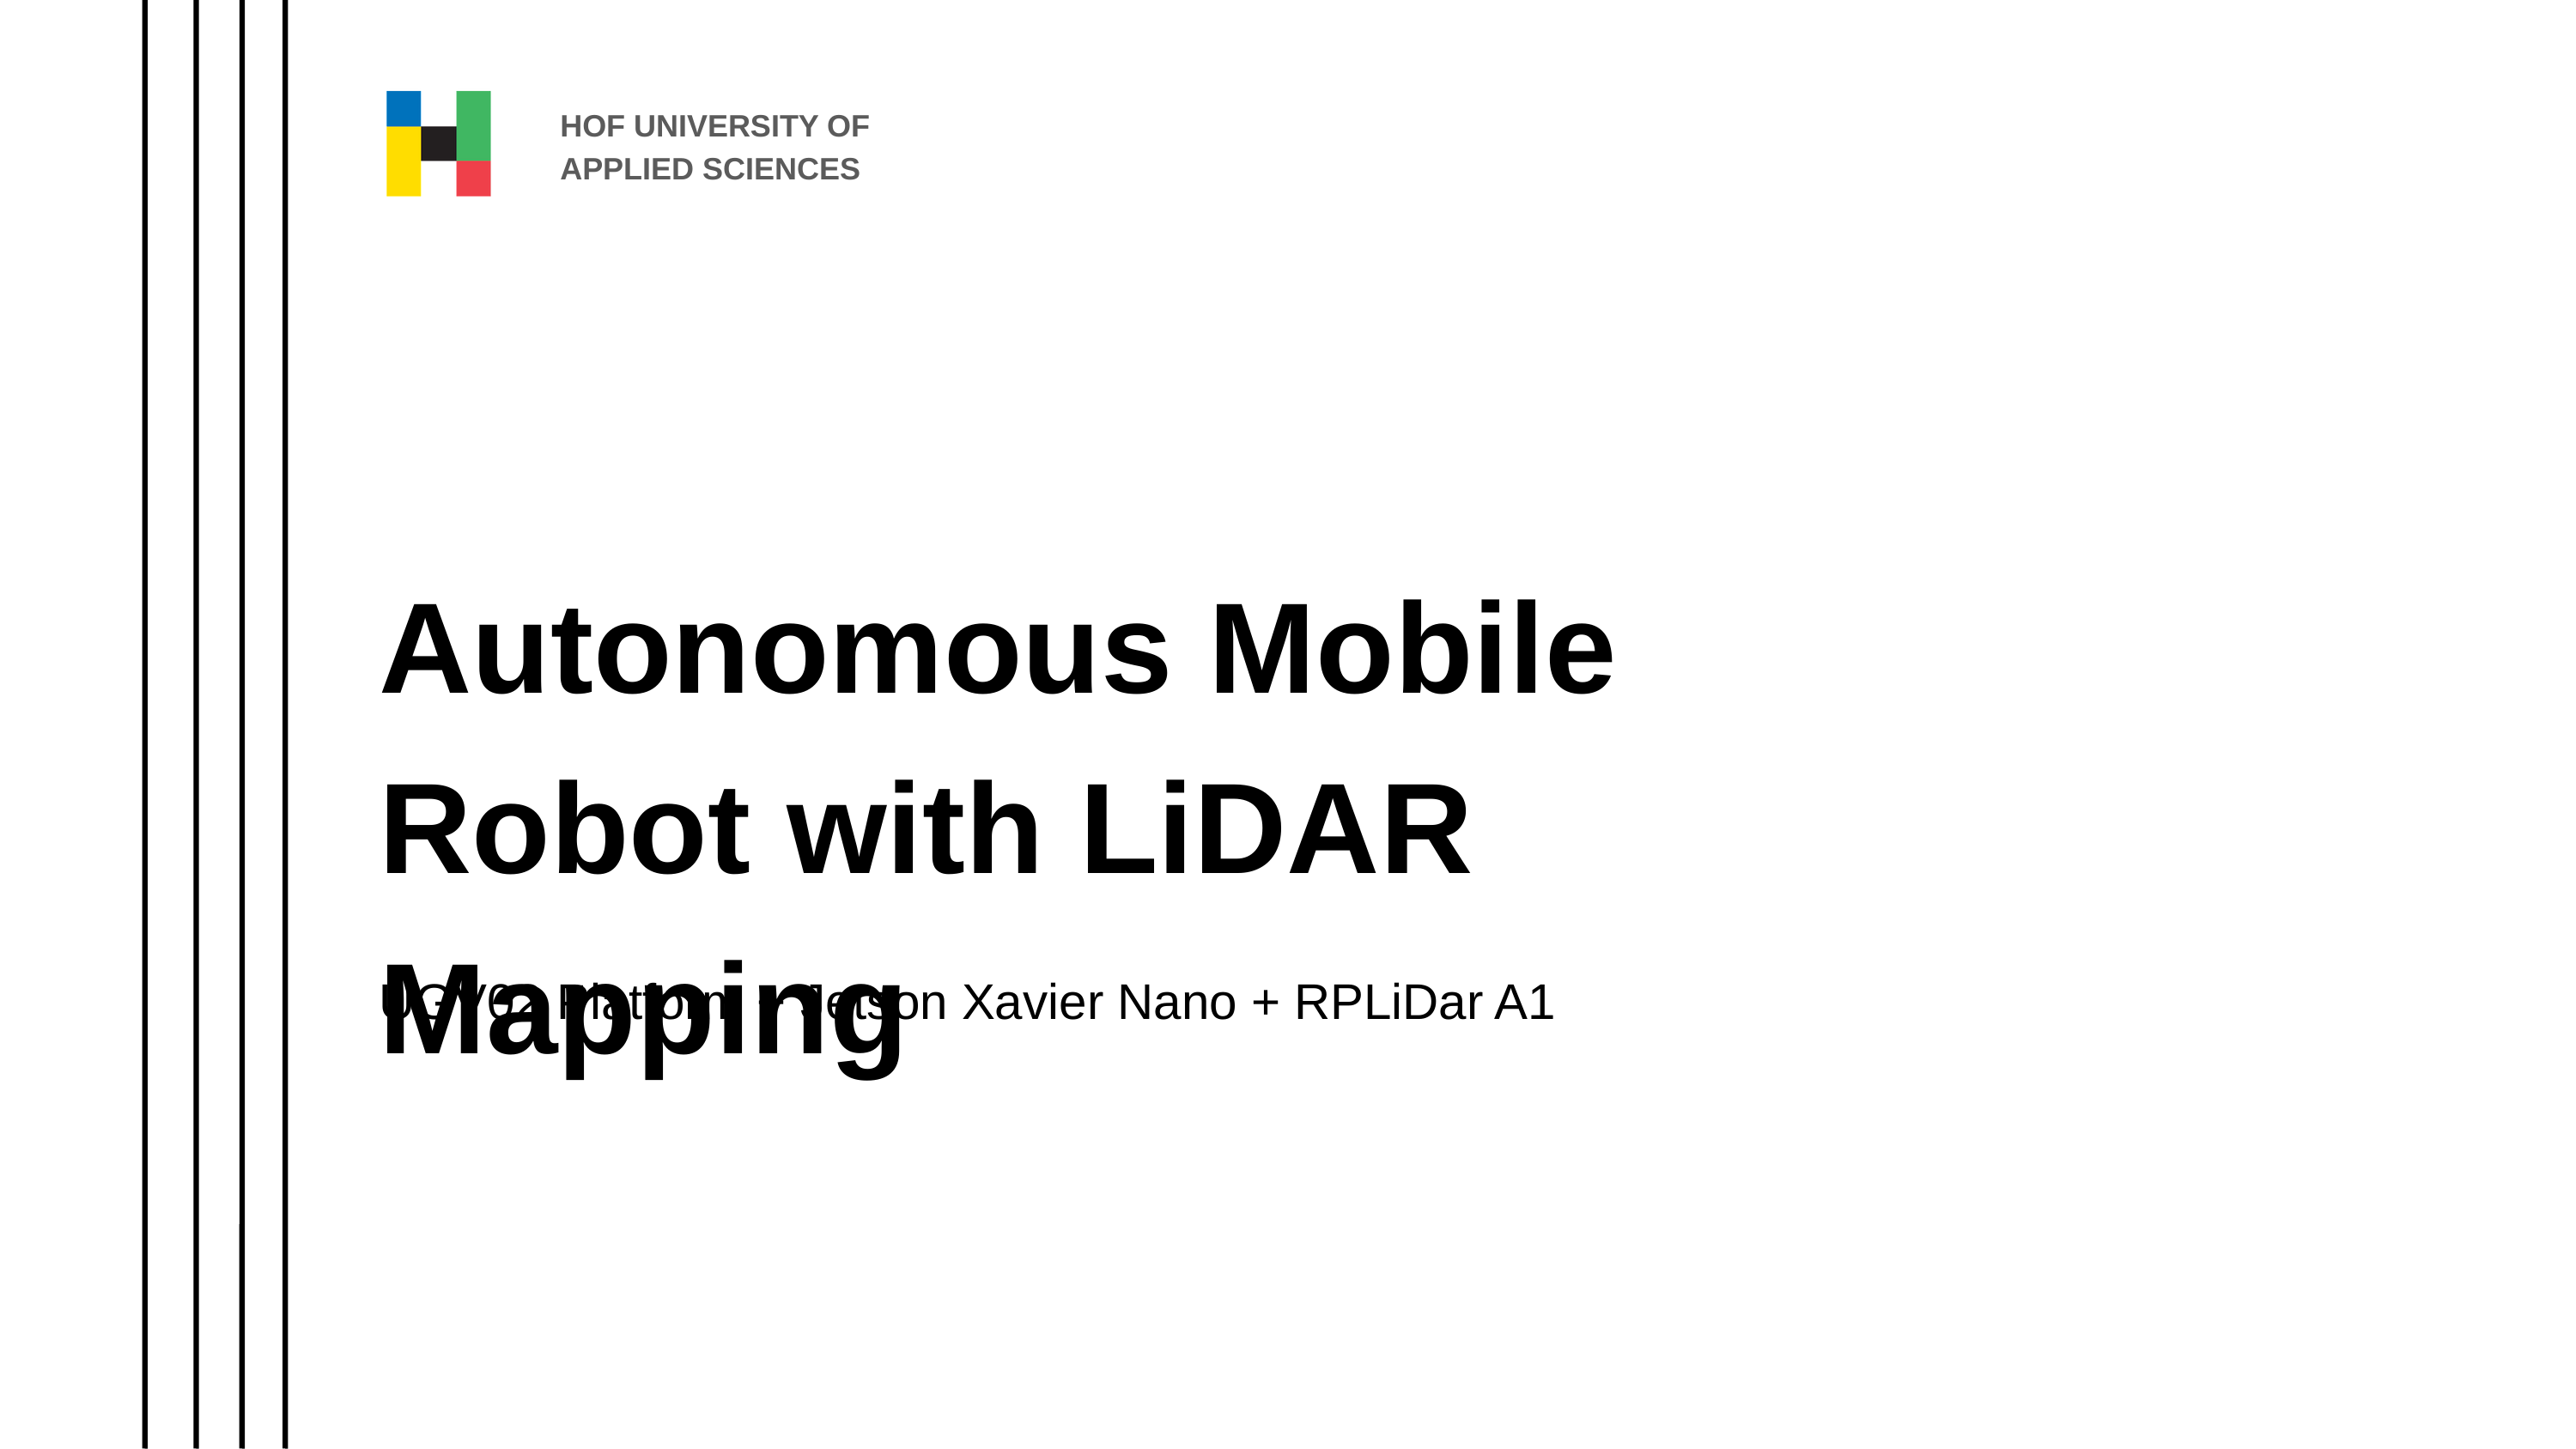

HOF UNIVERSITY OF APPLIED SCIENCES
Autonomous Mobile Robot with LiDAR Mapping
UGV02 Platform + Jetson Xavier Nano + RPLiDar A1